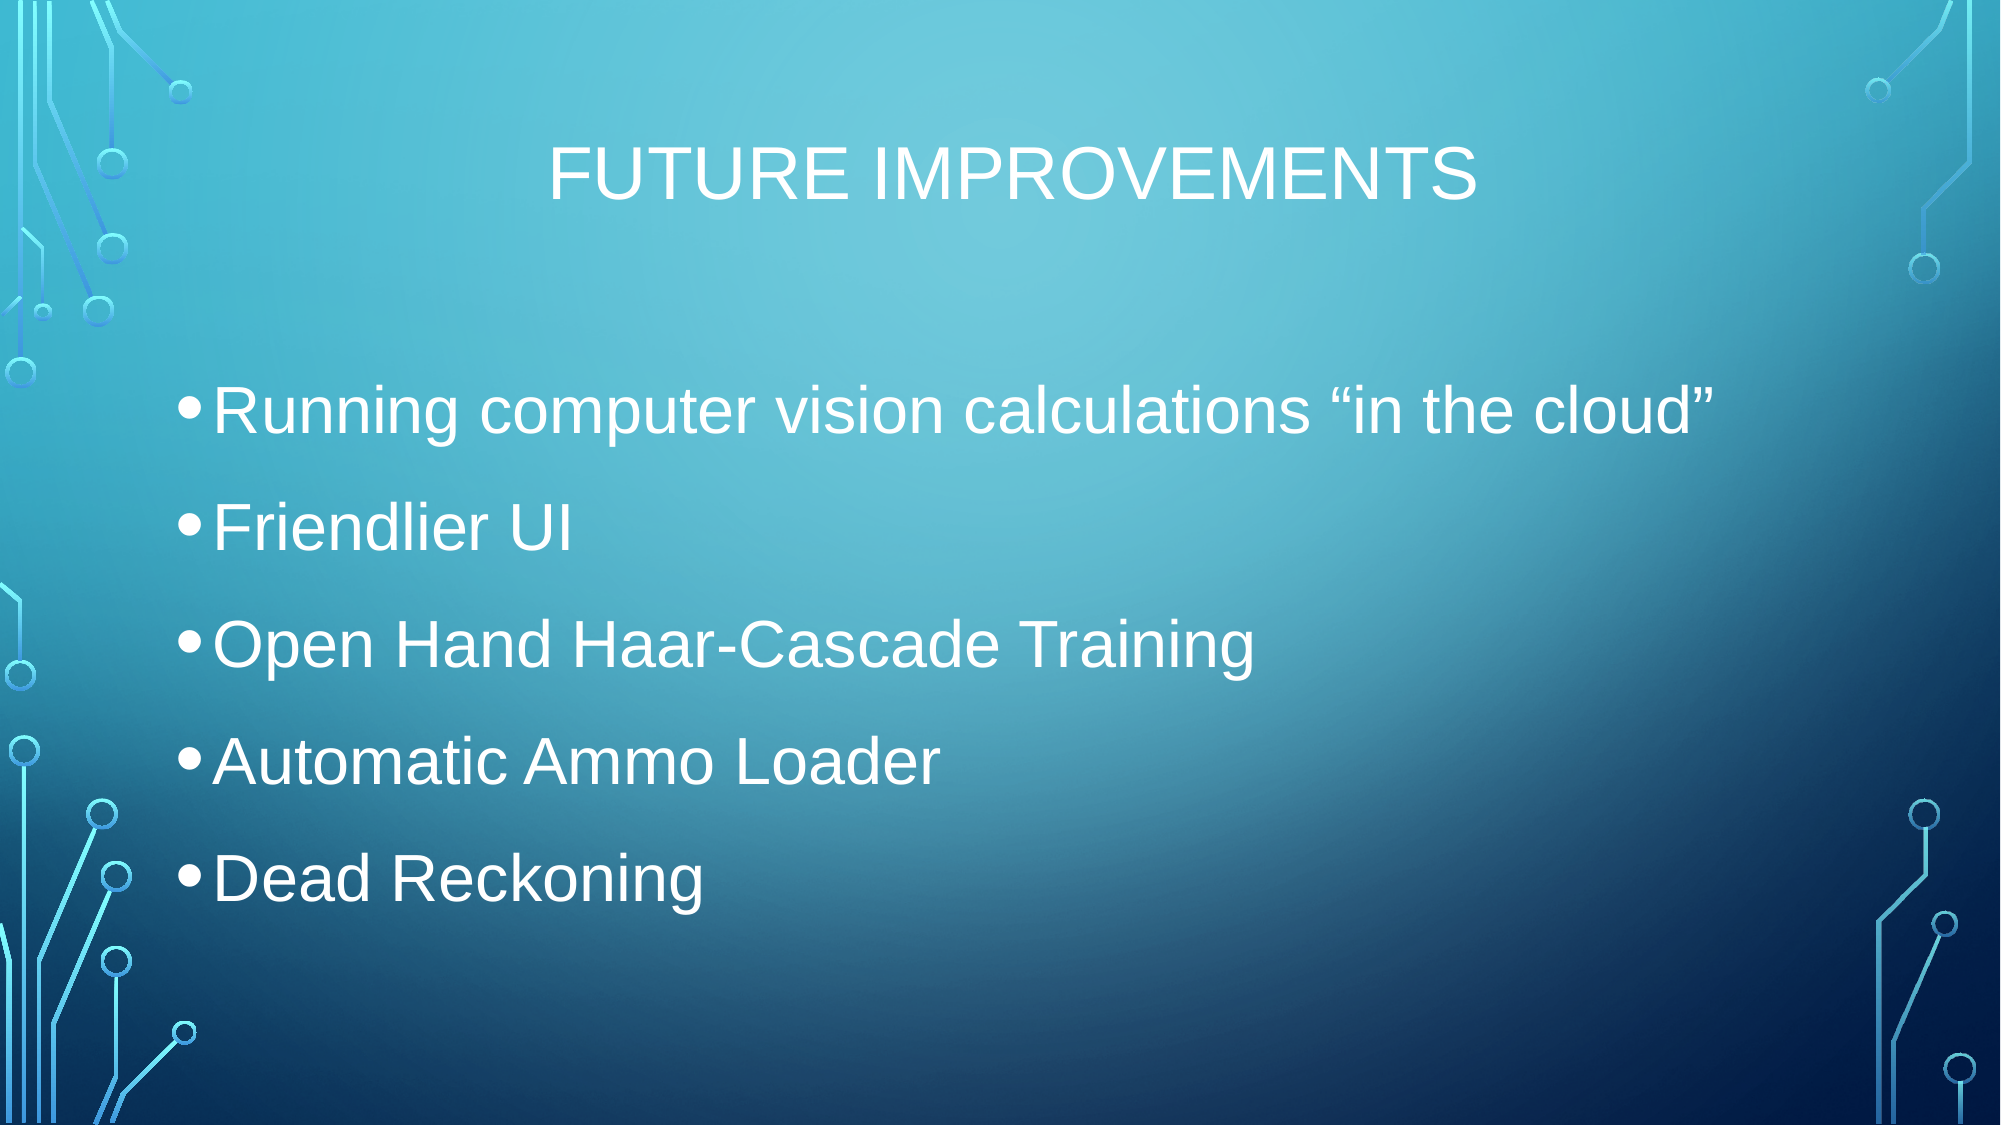

# FUTURE IMPROVEMENTS
Running computer vision calculations “in the cloud”
Friendlier UI
Open Hand Haar-Cascade Training
Automatic Ammo Loader
Dead Reckoning